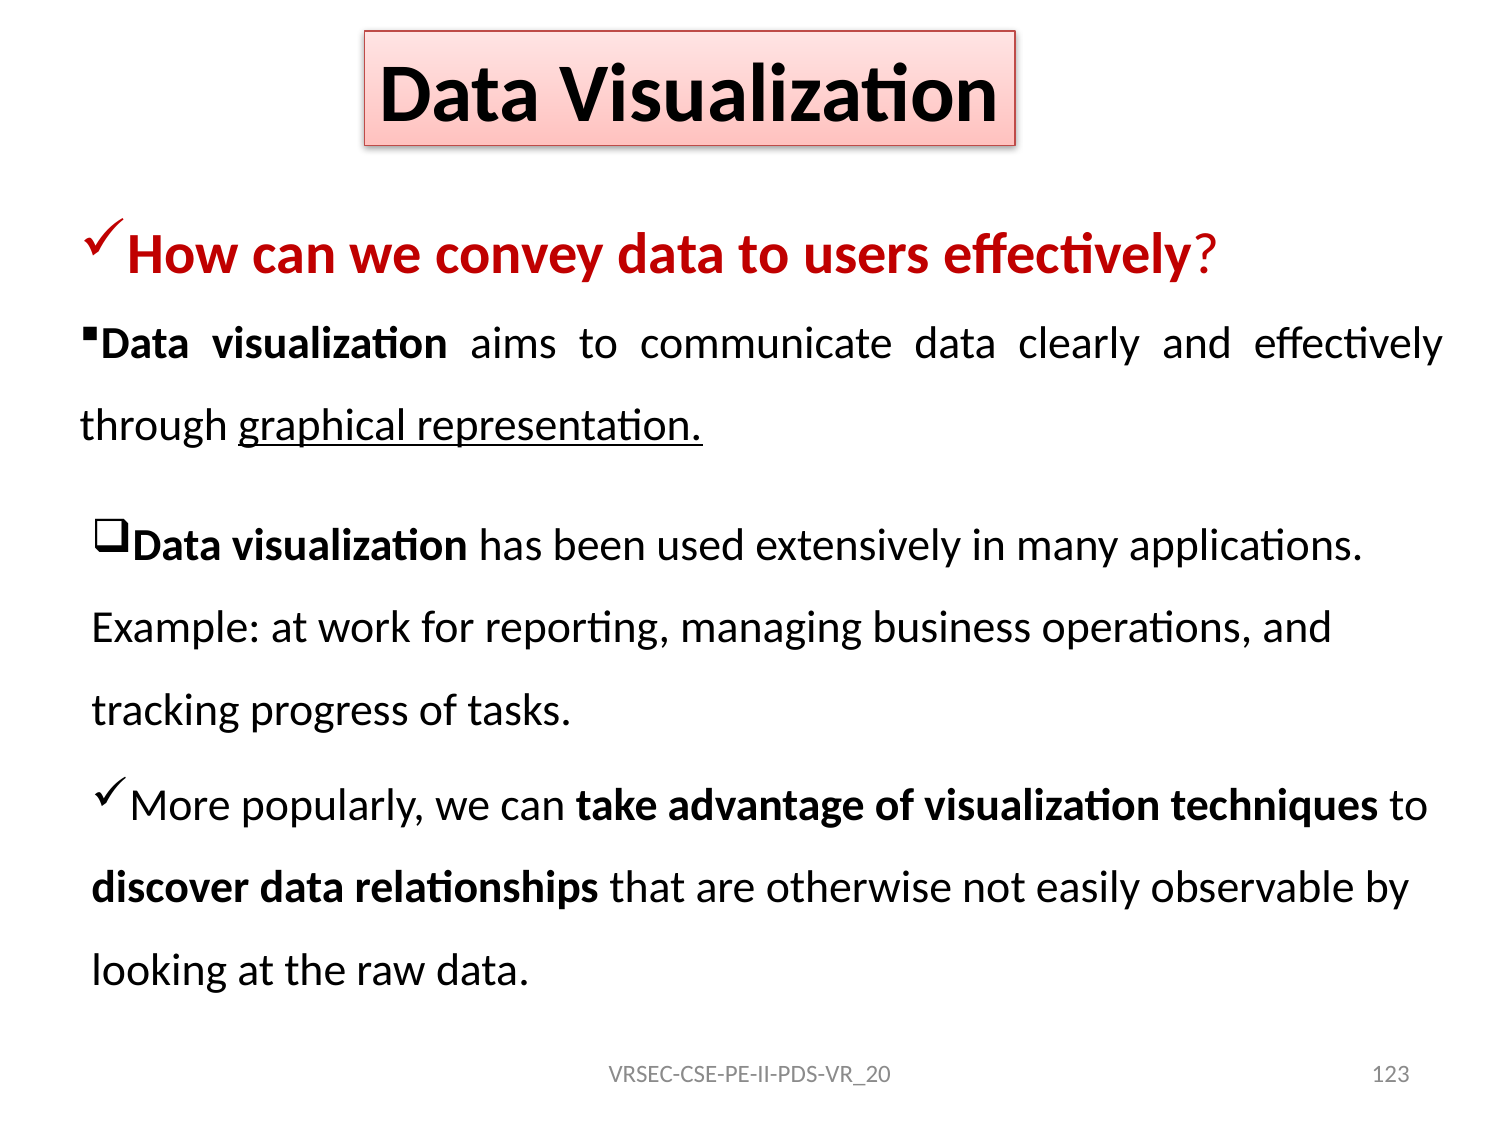

Data Visualization
How can we convey data to users effectively?
Data visualization aims to communicate data clearly and effectively through graphical representation.
Data visualization has been used extensively in many applications.
Example: at work for reporting, managing business operations, and tracking progress of tasks.
More popularly, we can take advantage of visualization techniques to discover data relationships that are otherwise not easily observable by looking at the raw data.
VRSEC-CSE-PE-II-PDS-VR_20
123